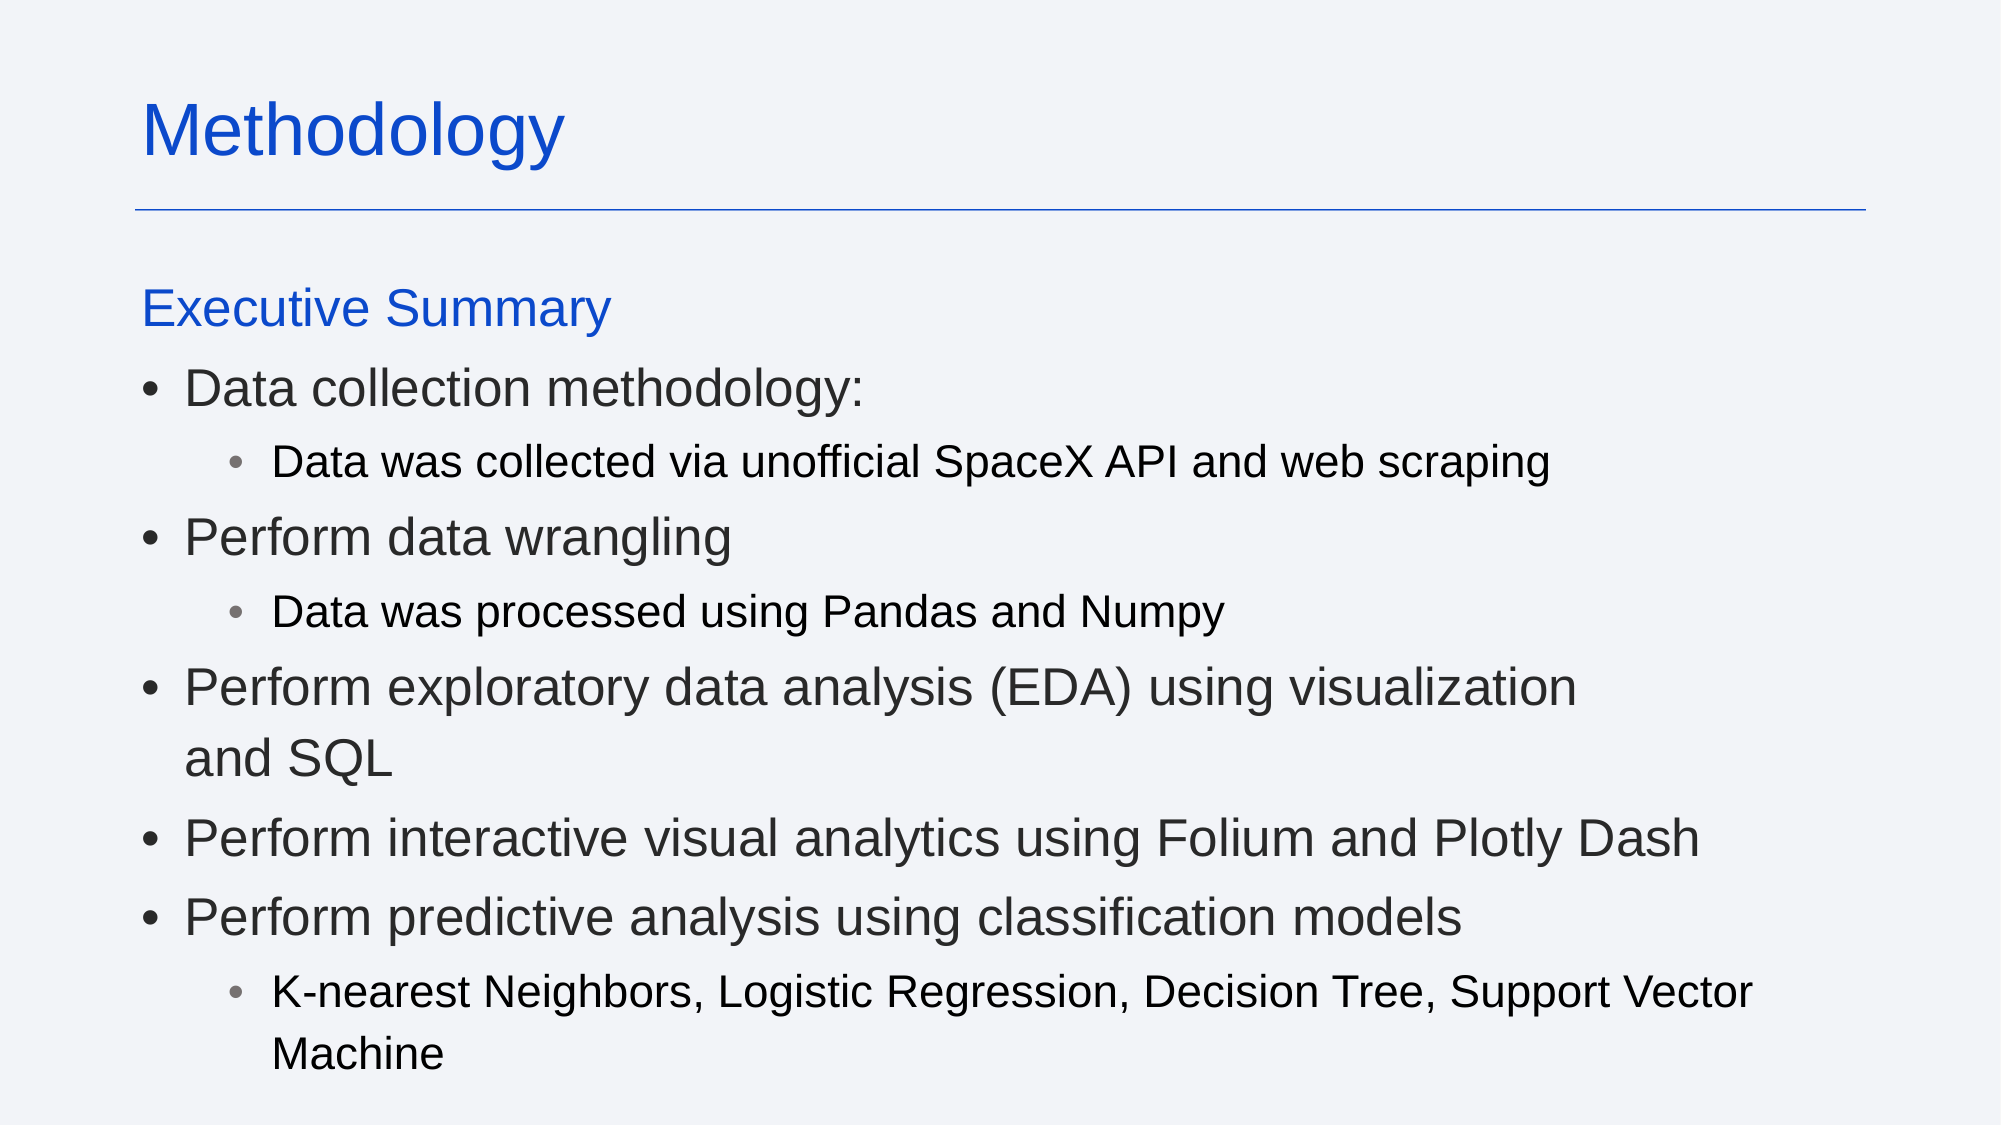

Methodology
Executive Summary
Data collection methodology:
Data was collected via unofficial SpaceX API and web scraping
Perform data wrangling
Data was processed using Pandas and Numpy
Perform exploratory data analysis (EDA) using visualization and SQL
Perform interactive visual analytics using Folium and Plotly Dash
Perform predictive analysis using classification models
K-nearest Neighbors, Logistic Regression, Decision Tree, Support Vector Machine

# 6